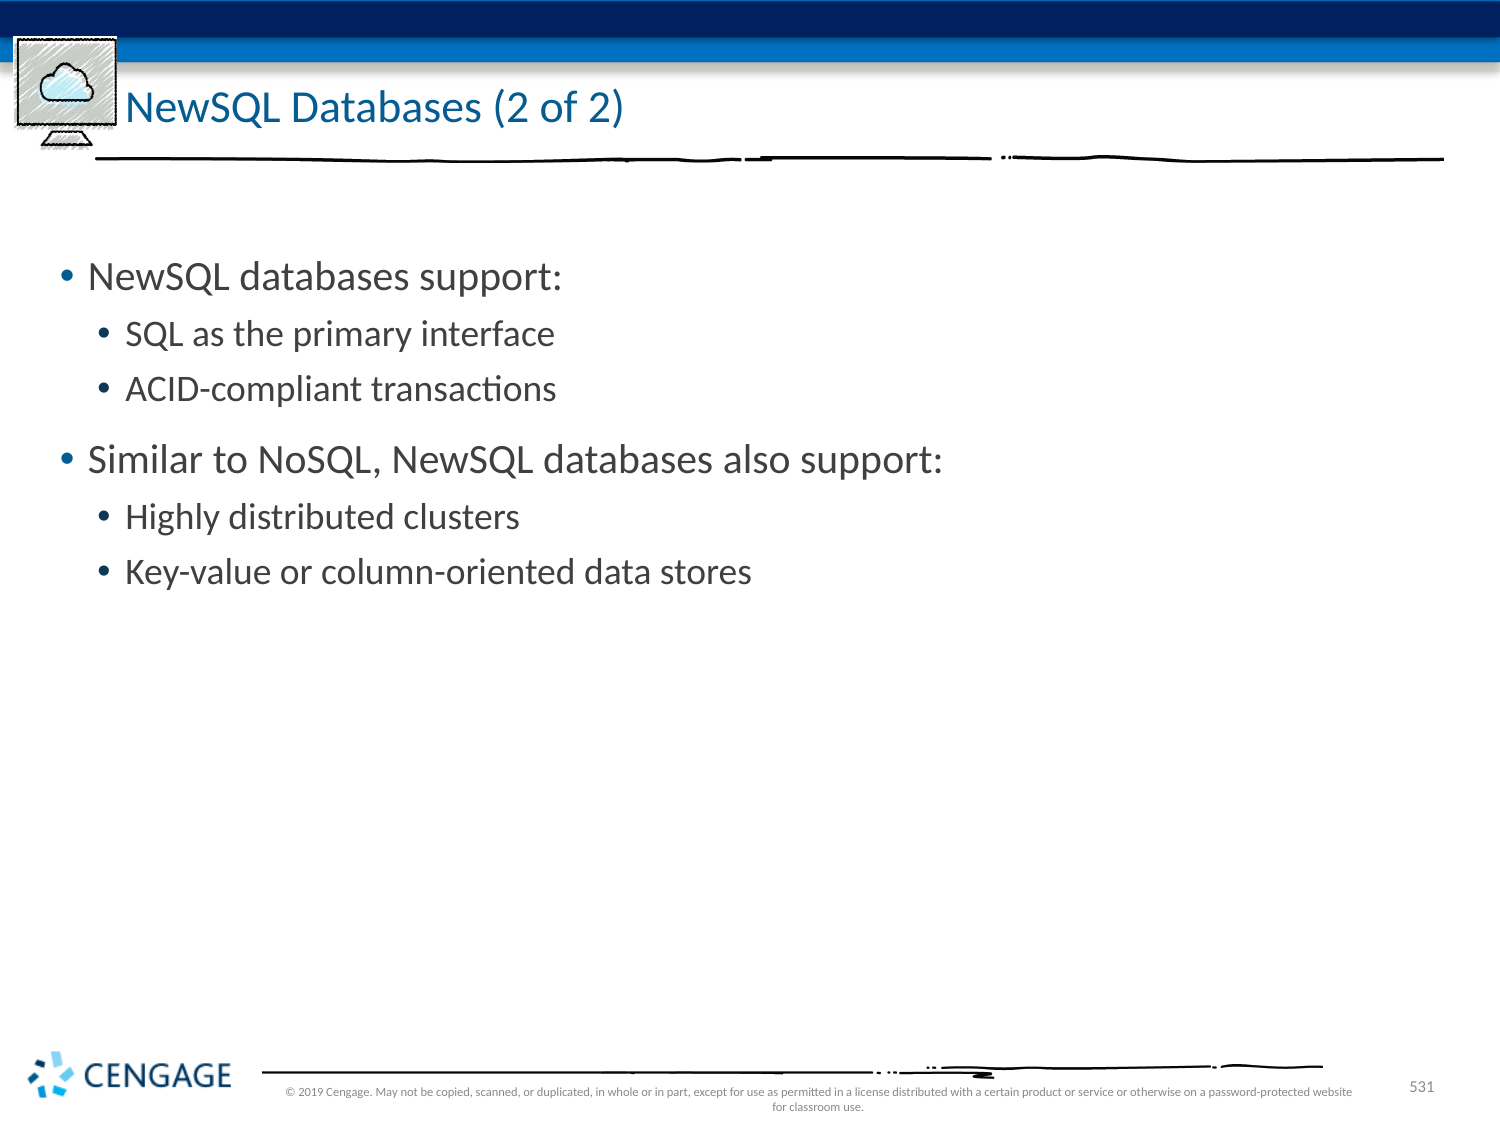

# NewSQL Databases (2 of 2)
NewSQL databases support:
SQL as the primary interface
ACID-compliant transactions
Similar to NoSQL, NewSQL databases also support:
Highly distributed clusters
Key-value or column-oriented data stores
© 2019 Cengage. May not be copied, scanned, or duplicated, in whole or in part, except for use as permitted in a license distributed with a certain product or service or otherwise on a password-protected website for classroom use.